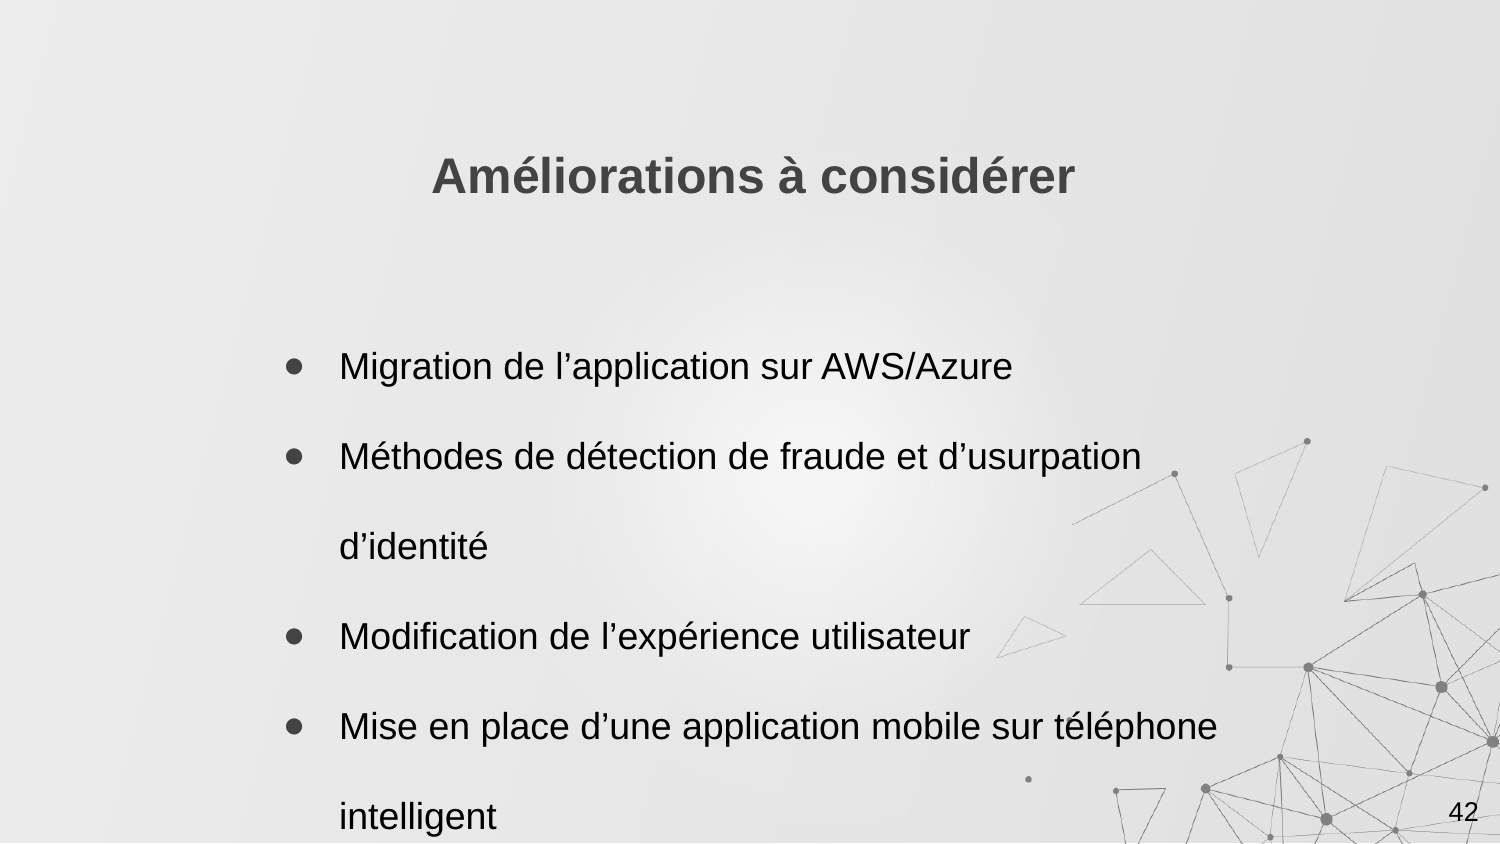

Améliorations à considérer
Migration de l’application sur AWS/Azure
Méthodes de détection de fraude et d’usurpation d’identité
Modification de l’expérience utilisateur
Mise en place d’une application mobile sur téléphone intelligent
42